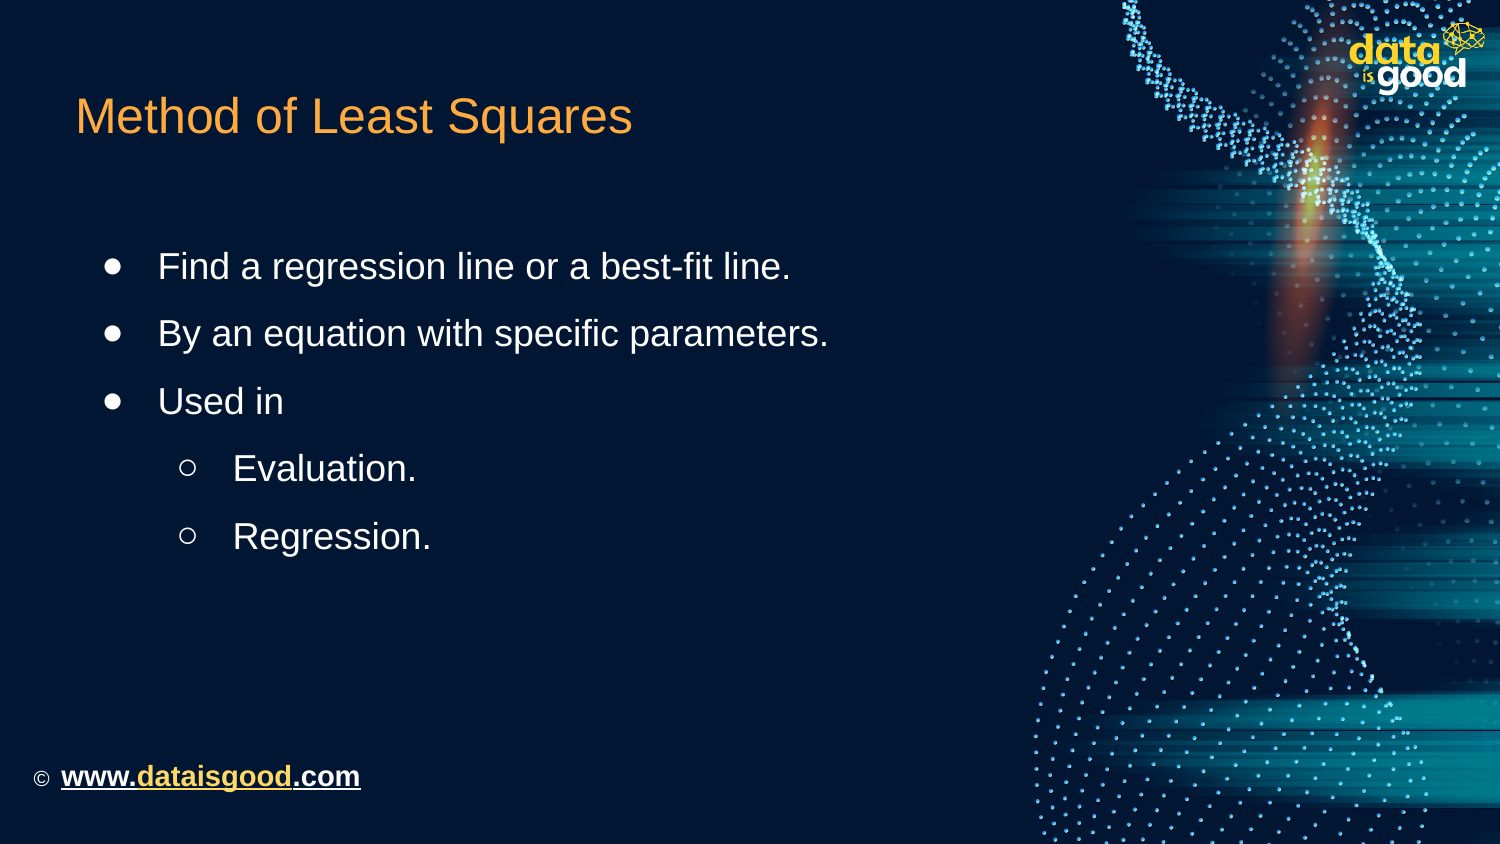

# Method of Least Squares
Find a regression line or a best-fit line.
By an equation with specific parameters.
Used in
Evaluation.
Regression.